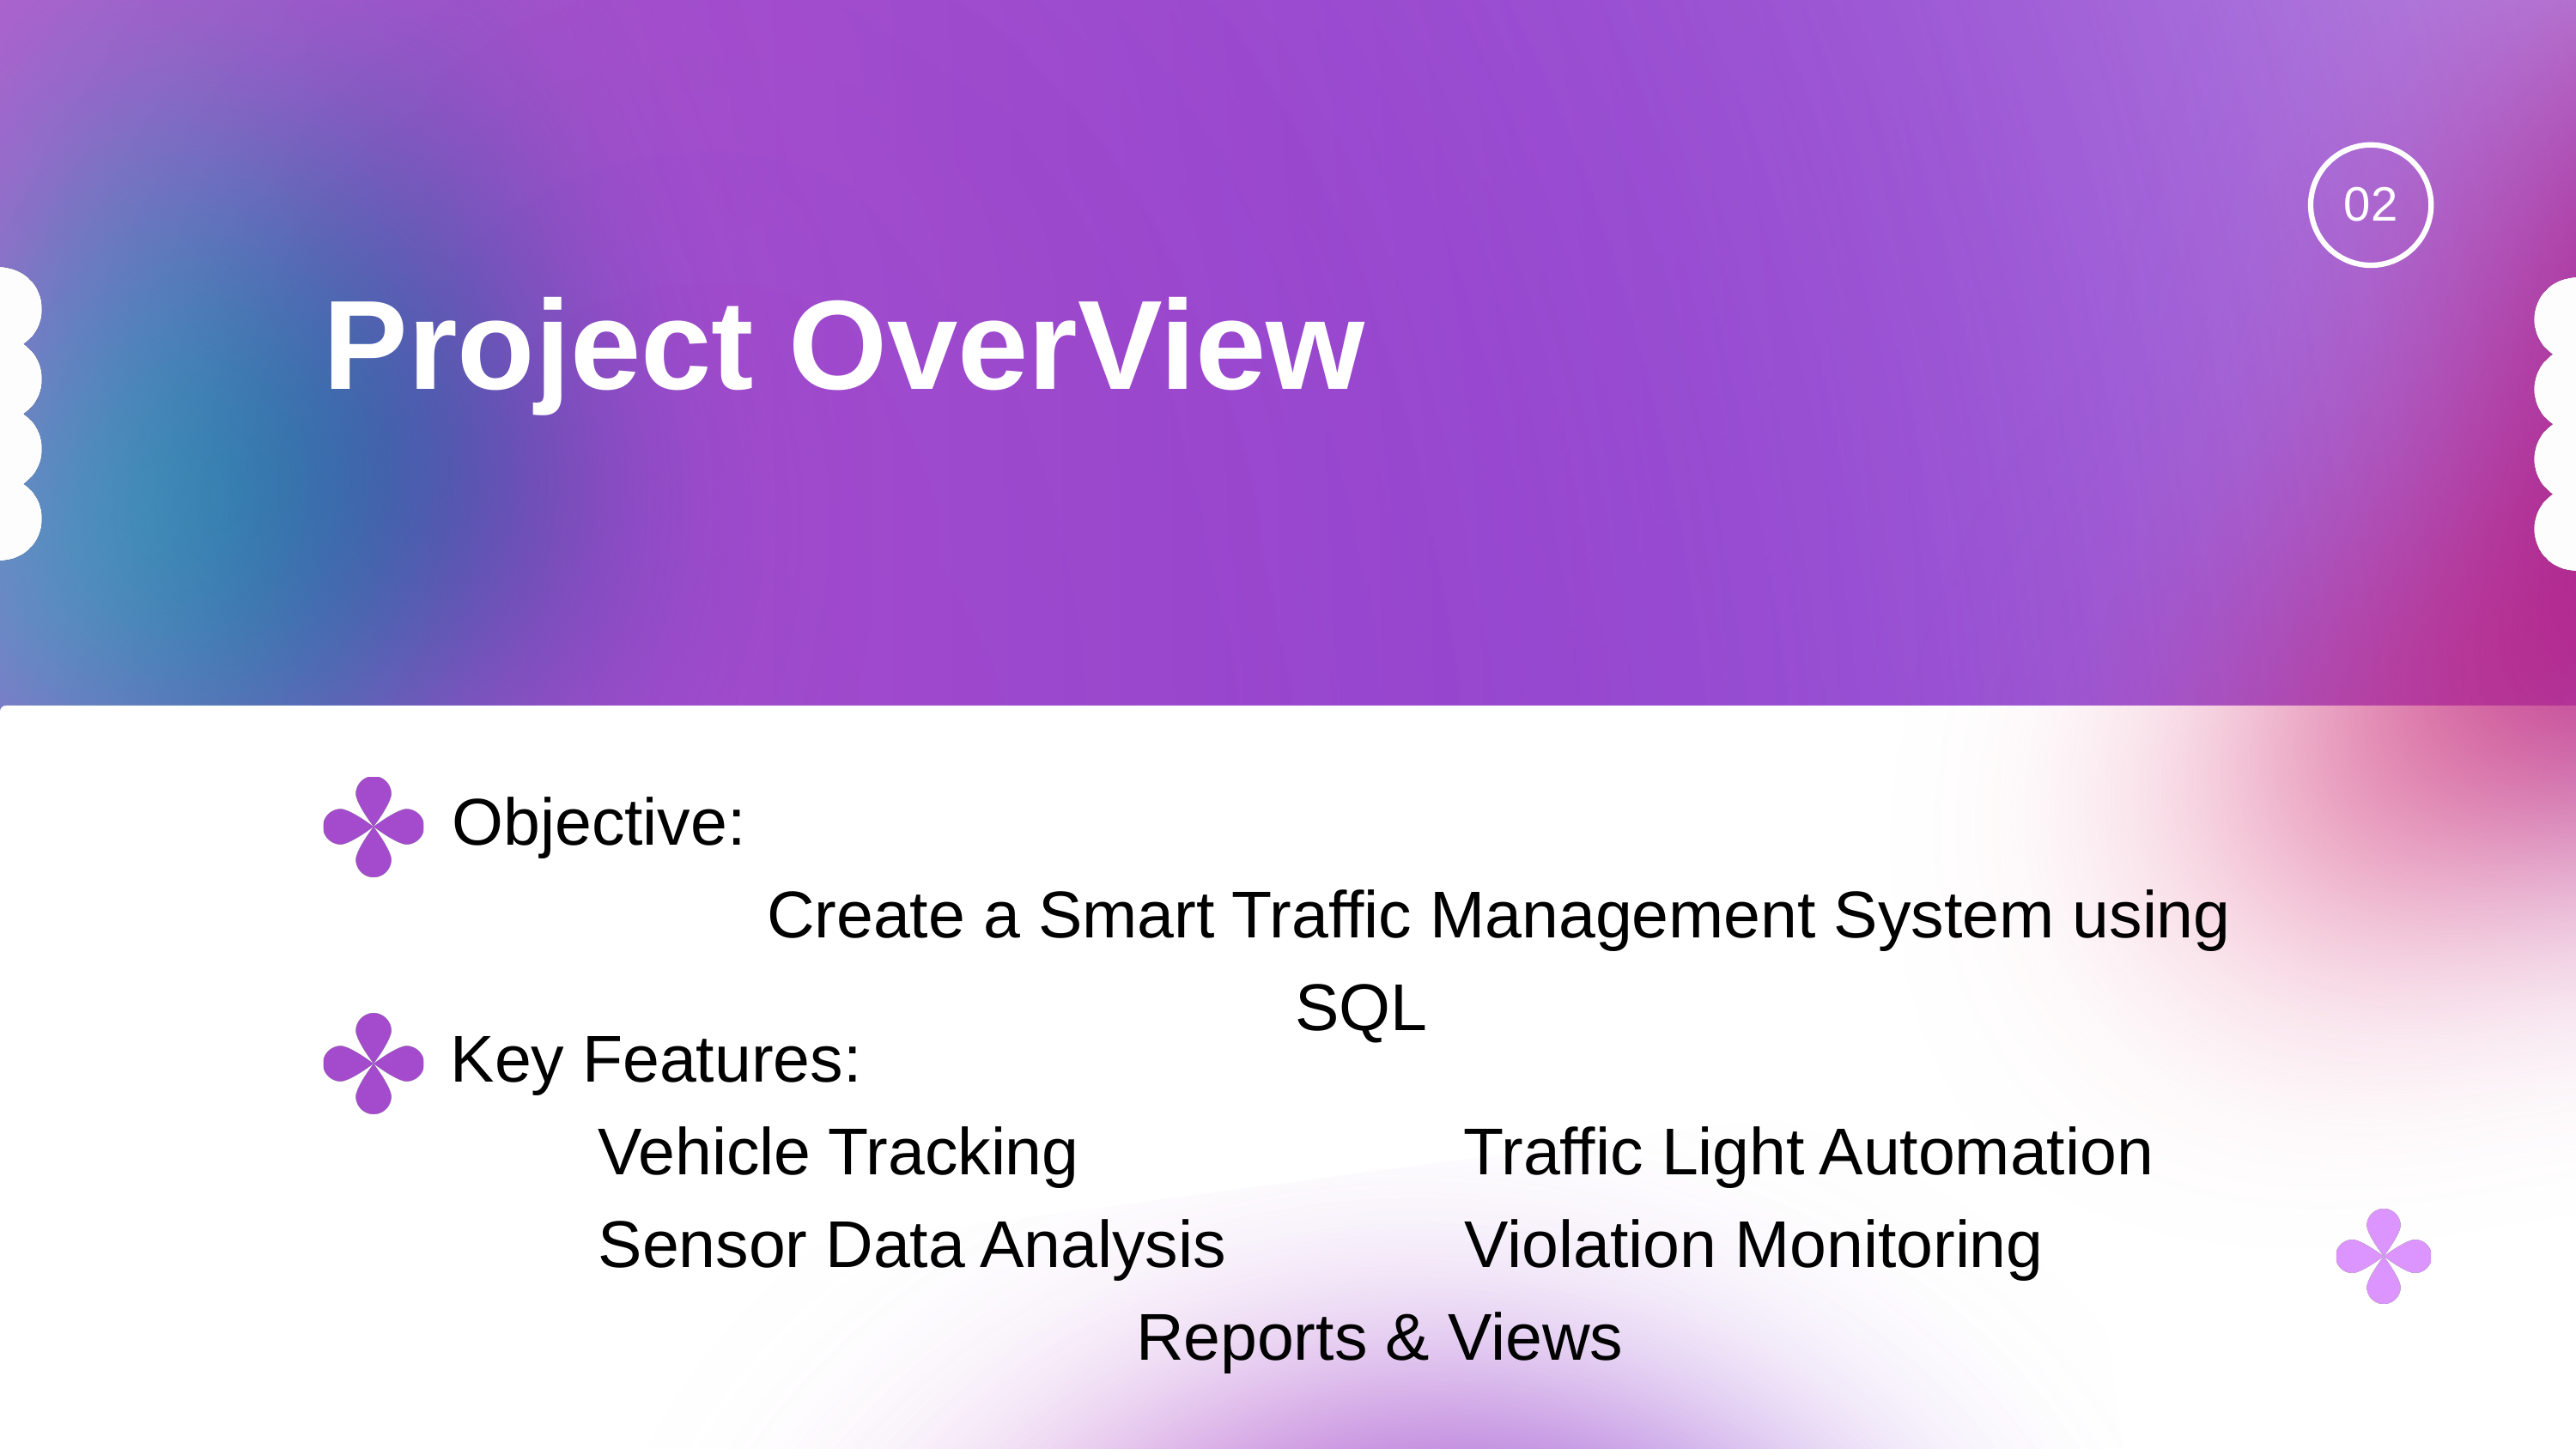

02

Project OverView

Objective:
               Create a Smart Traffic Management System using SQL

Key Features:
        Vehicle Tracking                     Traffic Light Automation
        Sensor Data Analysis             Violation Monitoring
Reports & Views